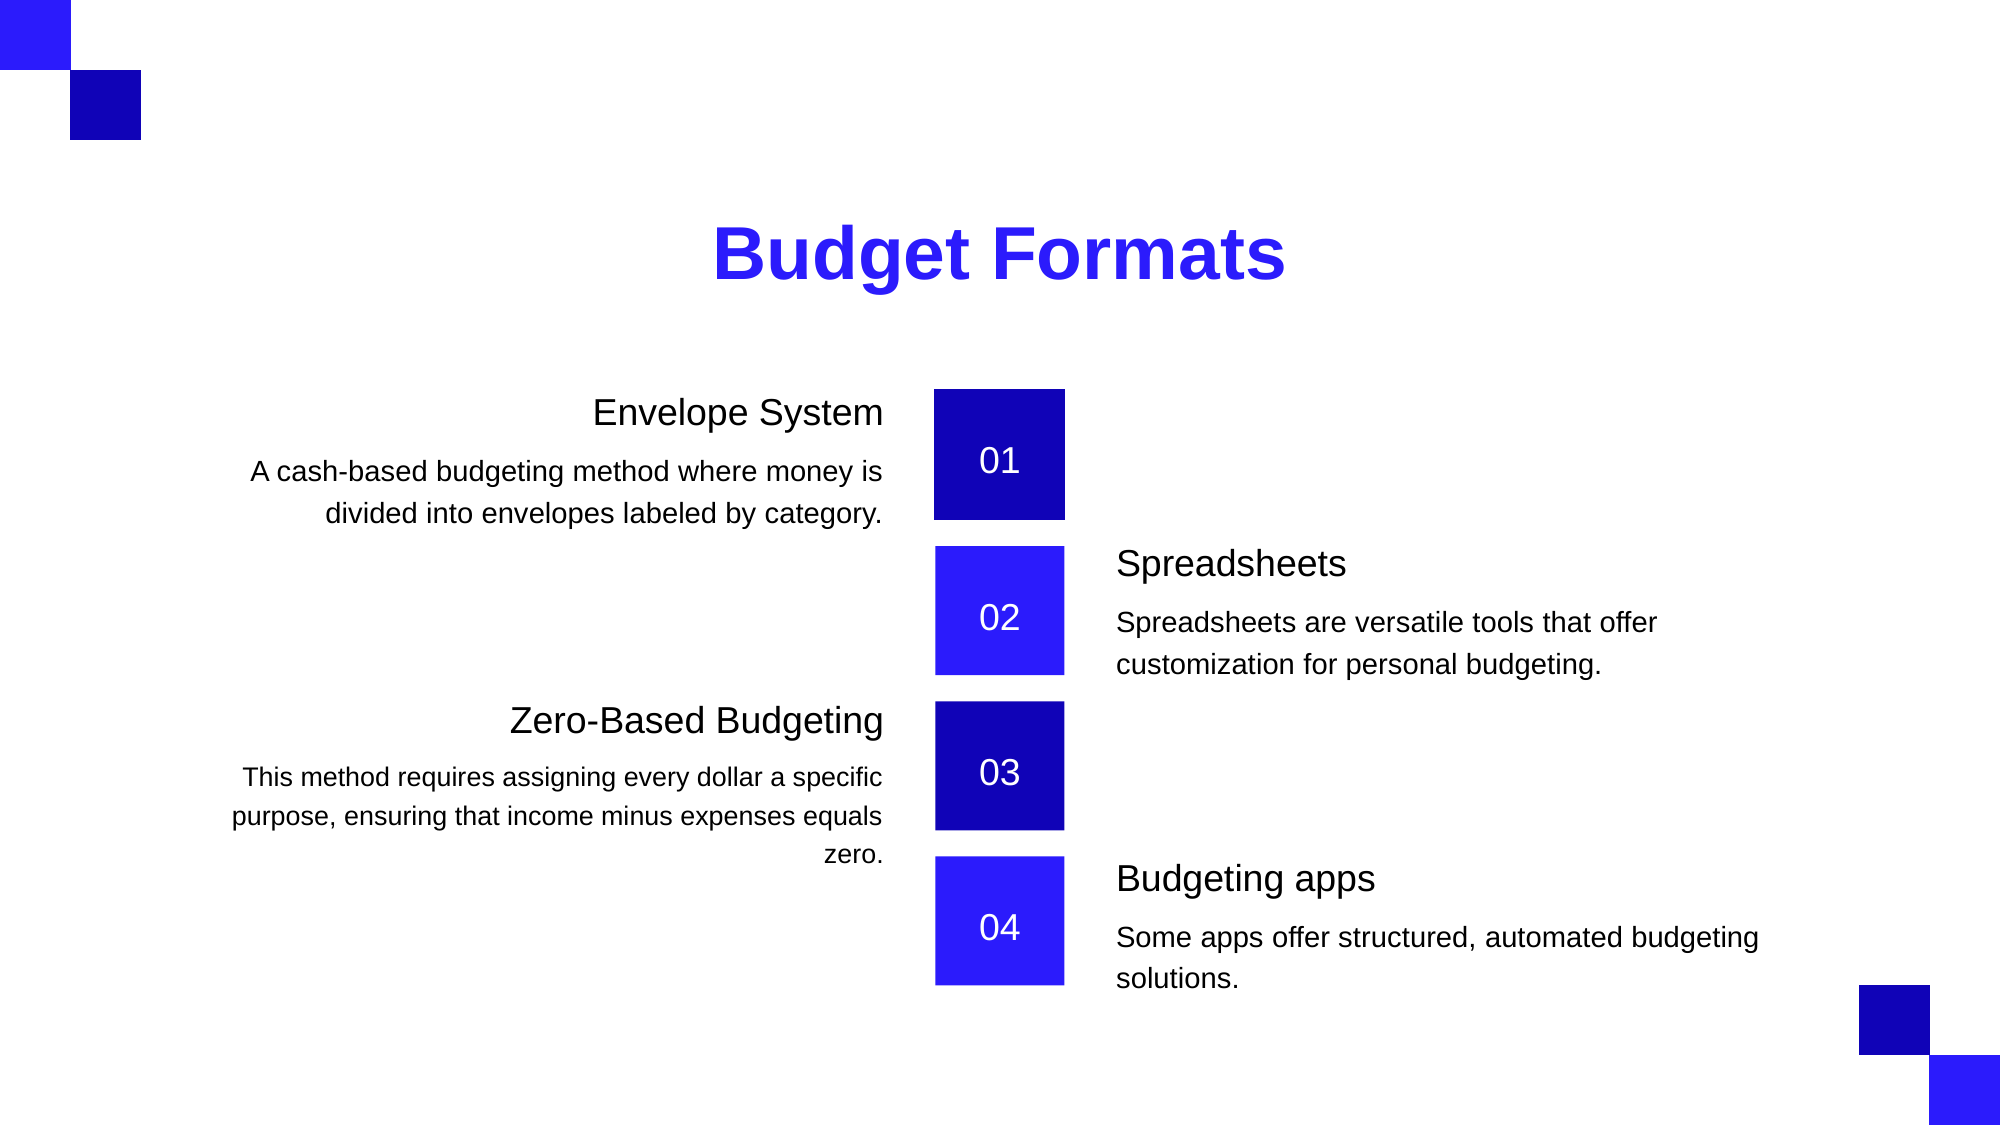

# Budget Formats
Envelope System
01
A cash-based budgeting method where money is divided into envelopes labeled by category.
Spreadsheets
02
Spreadsheets are versatile tools that offer customization for personal budgeting.
Zero-Based Budgeting
03
This method requires assigning every dollar a specific purpose, ensuring that income minus expenses equals zero.
Budgeting apps
04
Some apps offer structured, automated budgeting solutions.